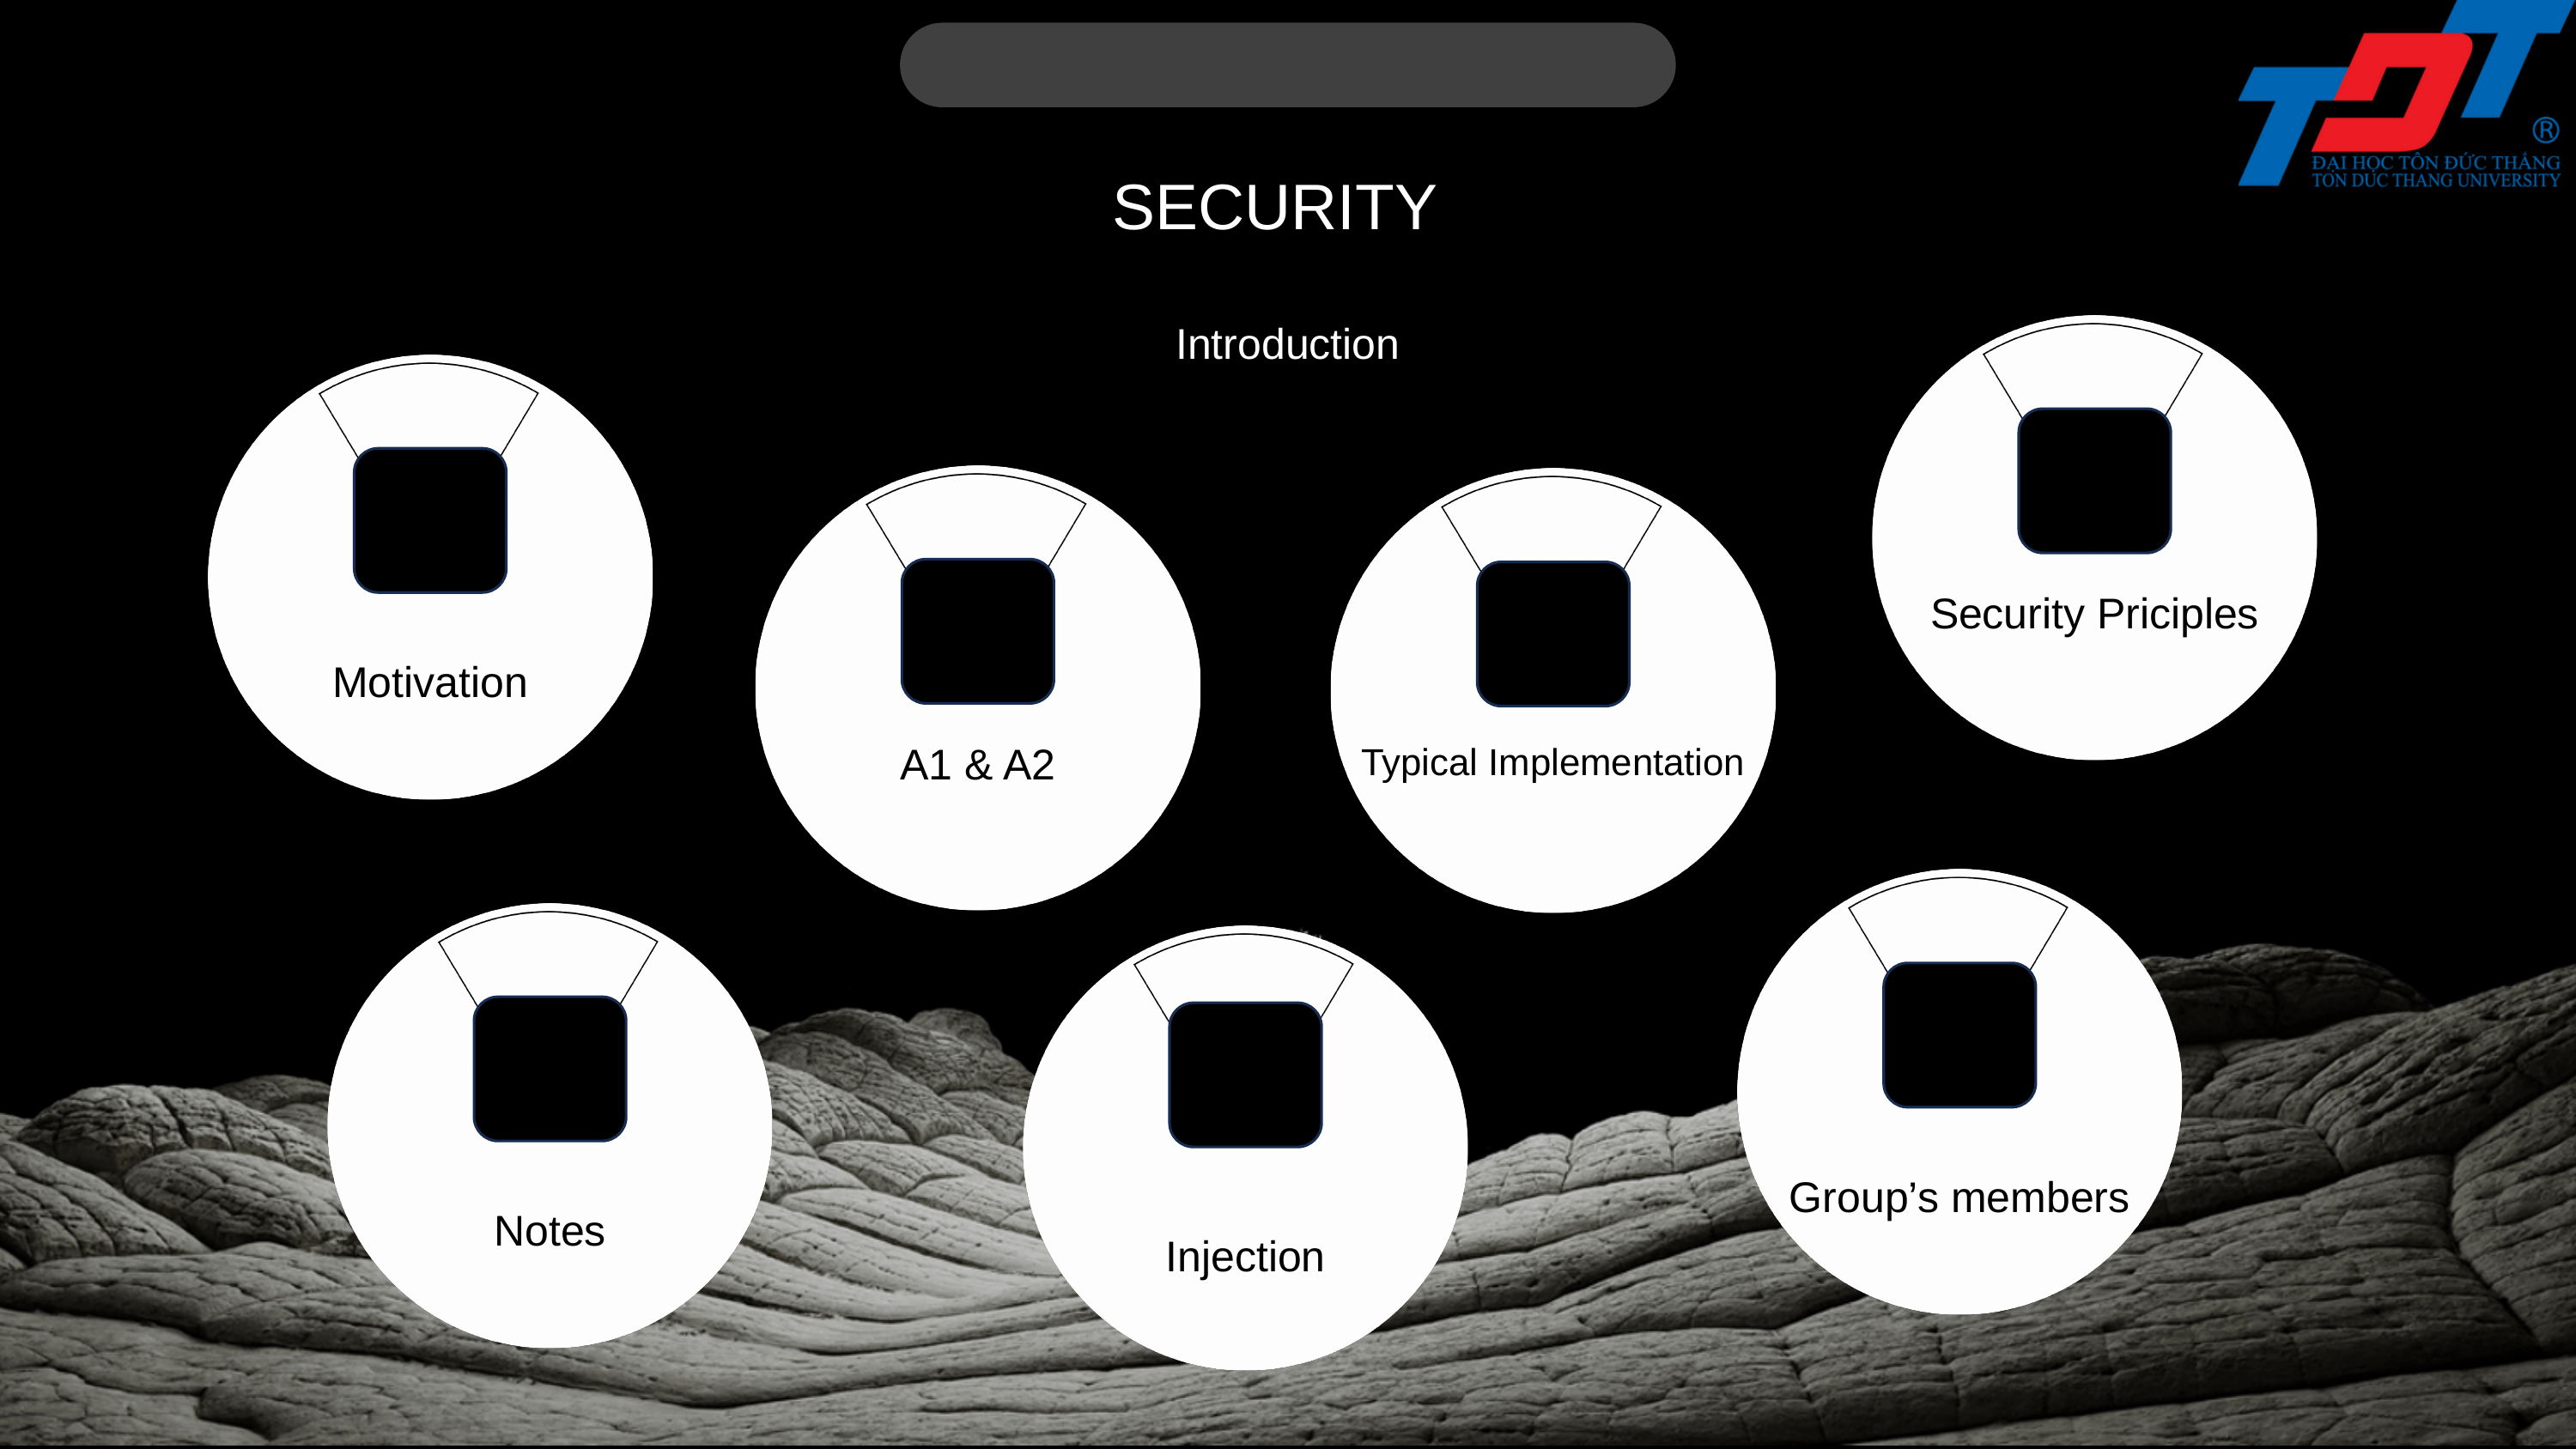

SECURITY

Introduction

Security Priciples

Motivation
A1 & A2
Typical Implementation

Group’s members
Notes
Injection